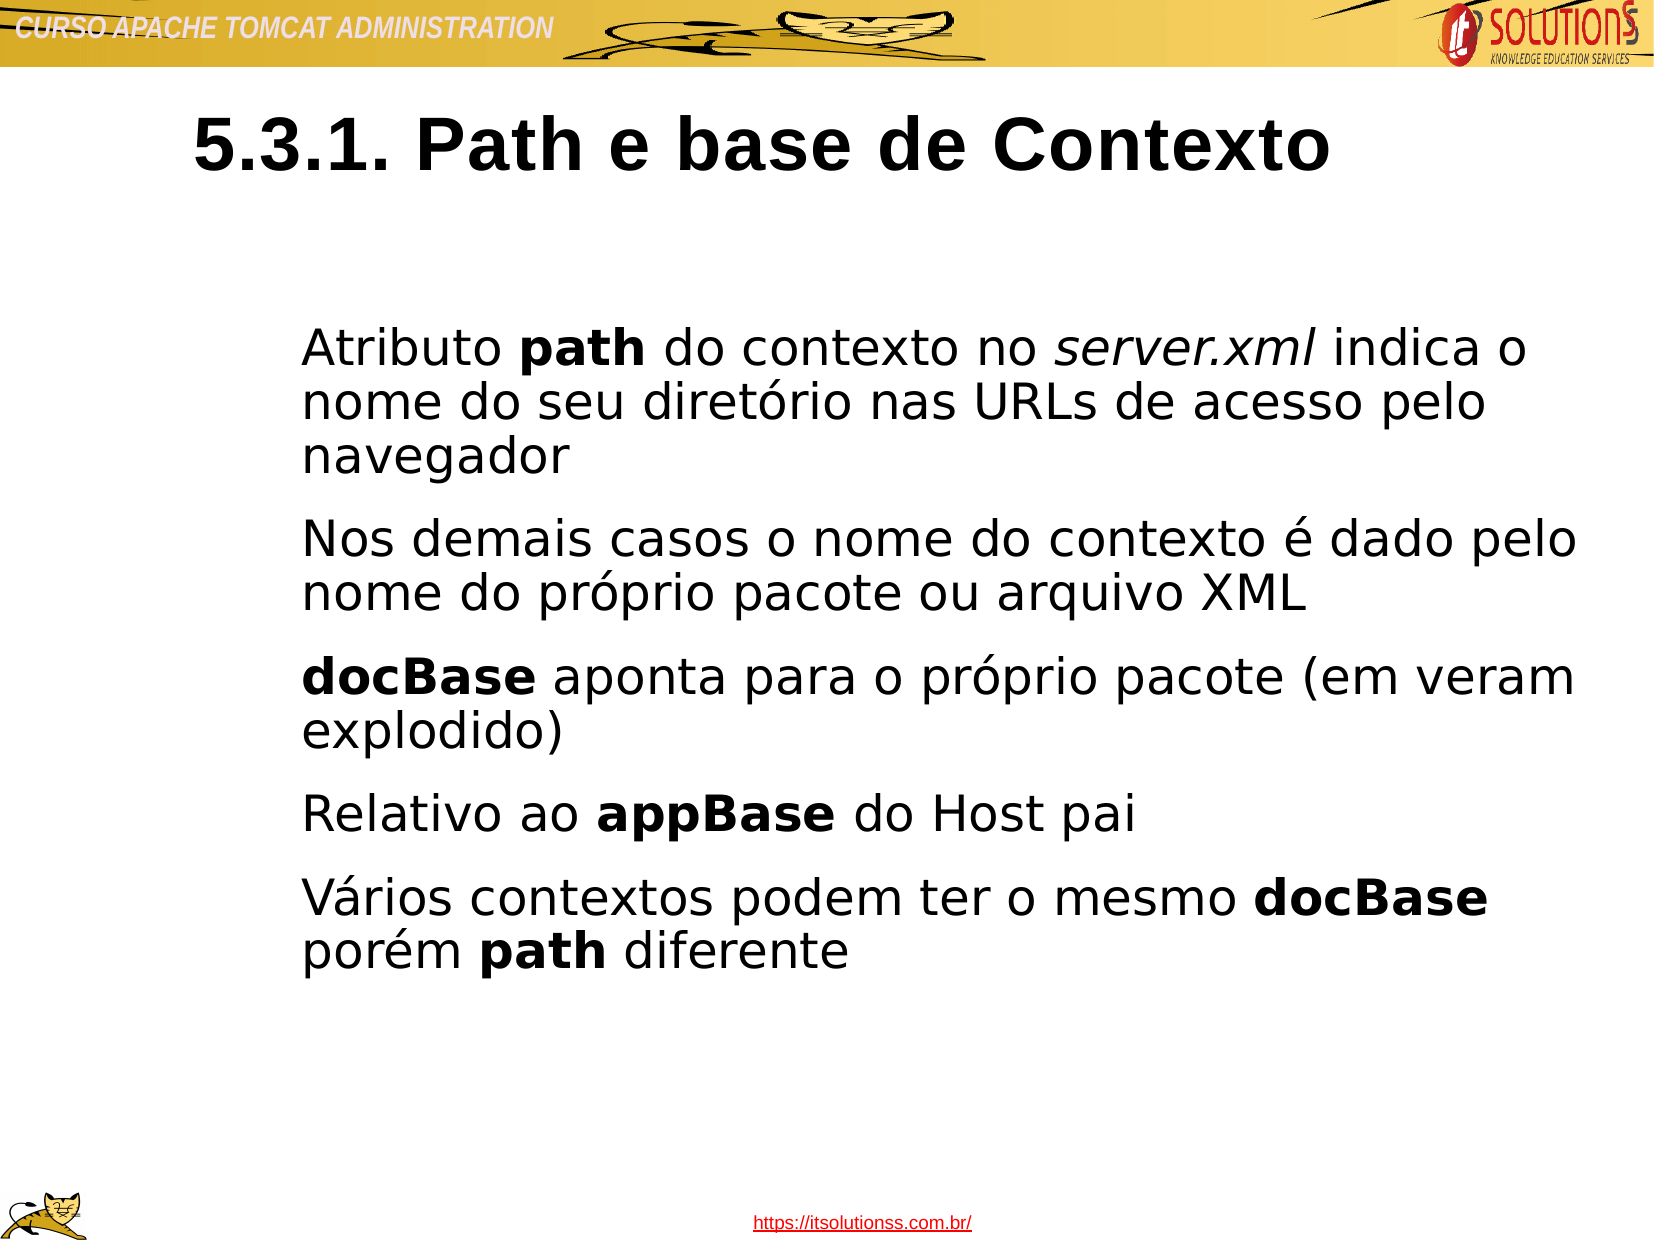

5.3.1. Path e base de Contexto
Atributo path do contexto no server.xml indica o nome do seu diretório nas URLs de acesso pelo navegador
Nos demais casos o nome do contexto é dado pelo nome do próprio pacote ou arquivo XML
docBase aponta para o próprio pacote (em veram explodido)
Relativo ao appBase do Host pai
Vários contextos podem ter o mesmo docBase porém path diferente